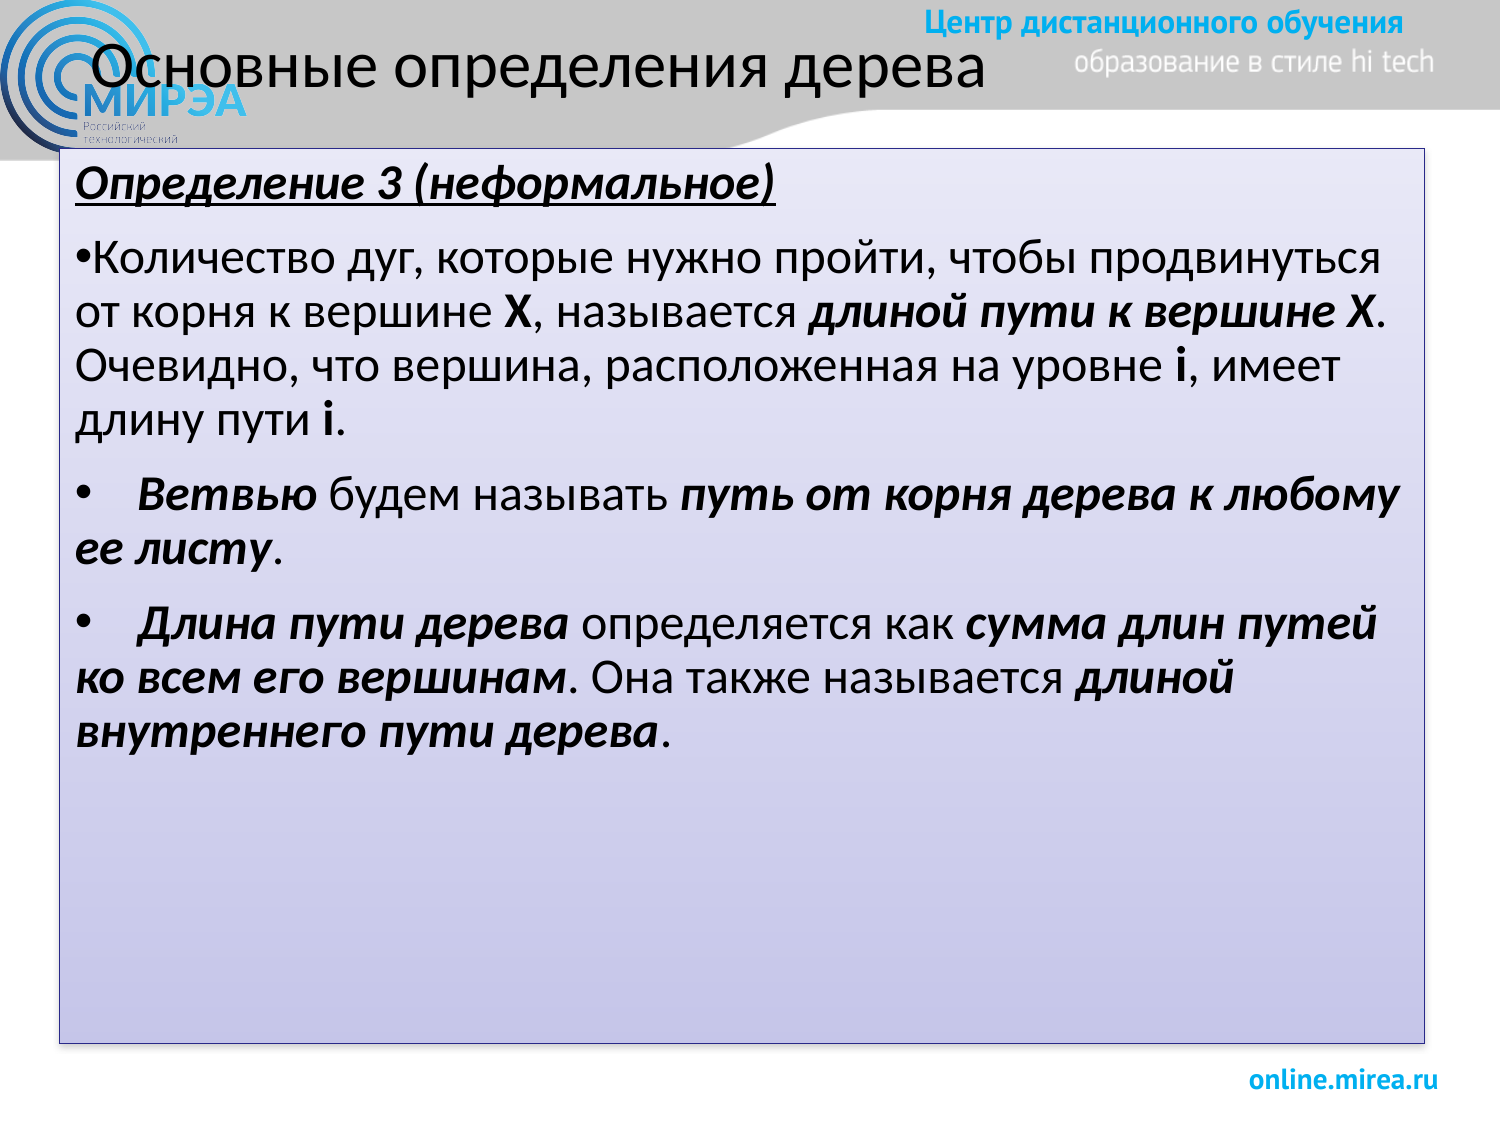

# Основные определения дерева
Определение 3 (неформальное)
Количество дуг, которые нужно пройти, чтобы продвинуться от корня к вершине X, называется длиной пути к вершине X. Очевидно, что вершина, расположенная на уровне i, имеет длину пути i.
    Ветвью будем называть путь от корня дерева к любому ее листу.
    Длина пути дерева определяется как сумма длин путей ко всем его вершинам. Она также называется длиной внутреннего пути дерева.